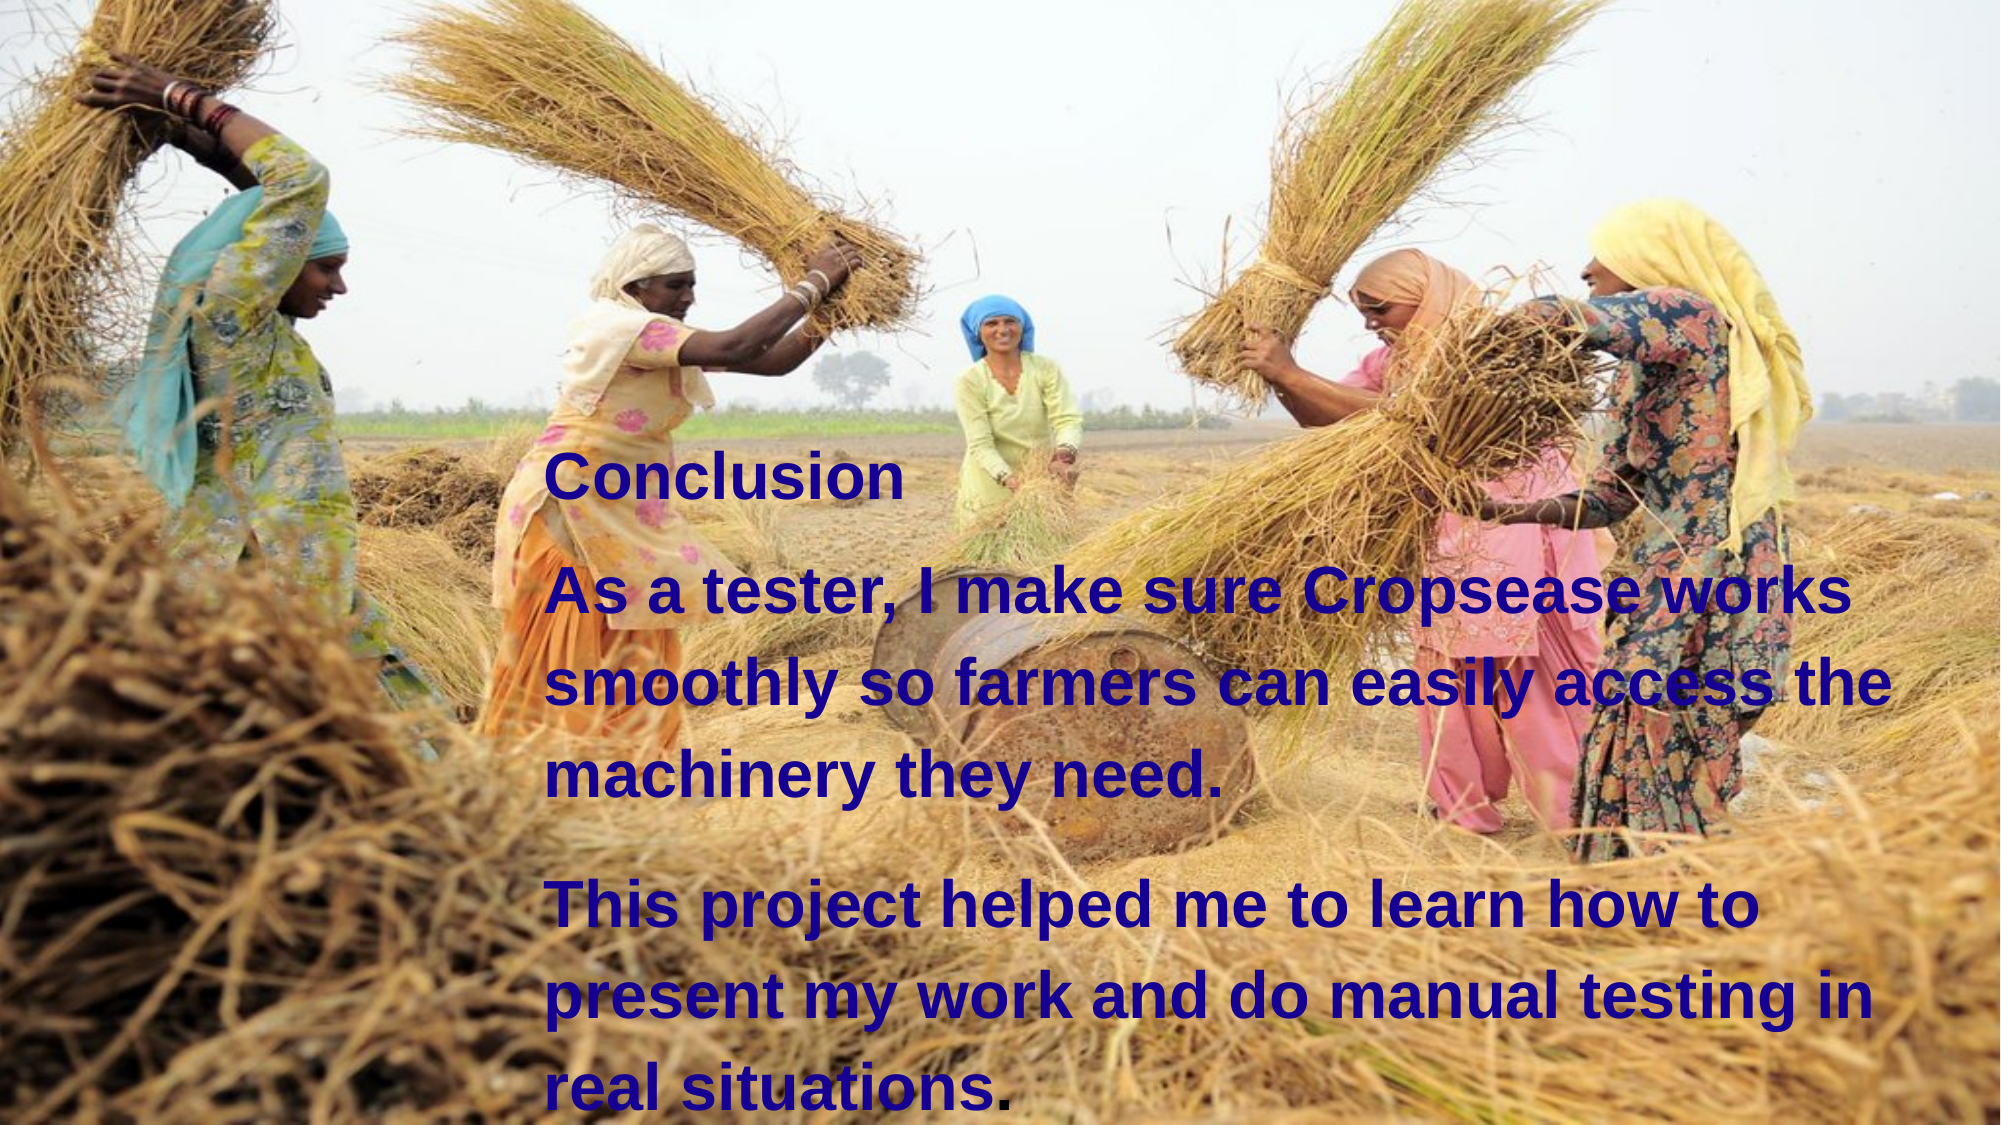

Conclusion
As a tester, I make sure Cropsease works smoothly so farmers can easily access the machinery they need.
This project helped me to learn how to present my work and do manual testing in real situations.